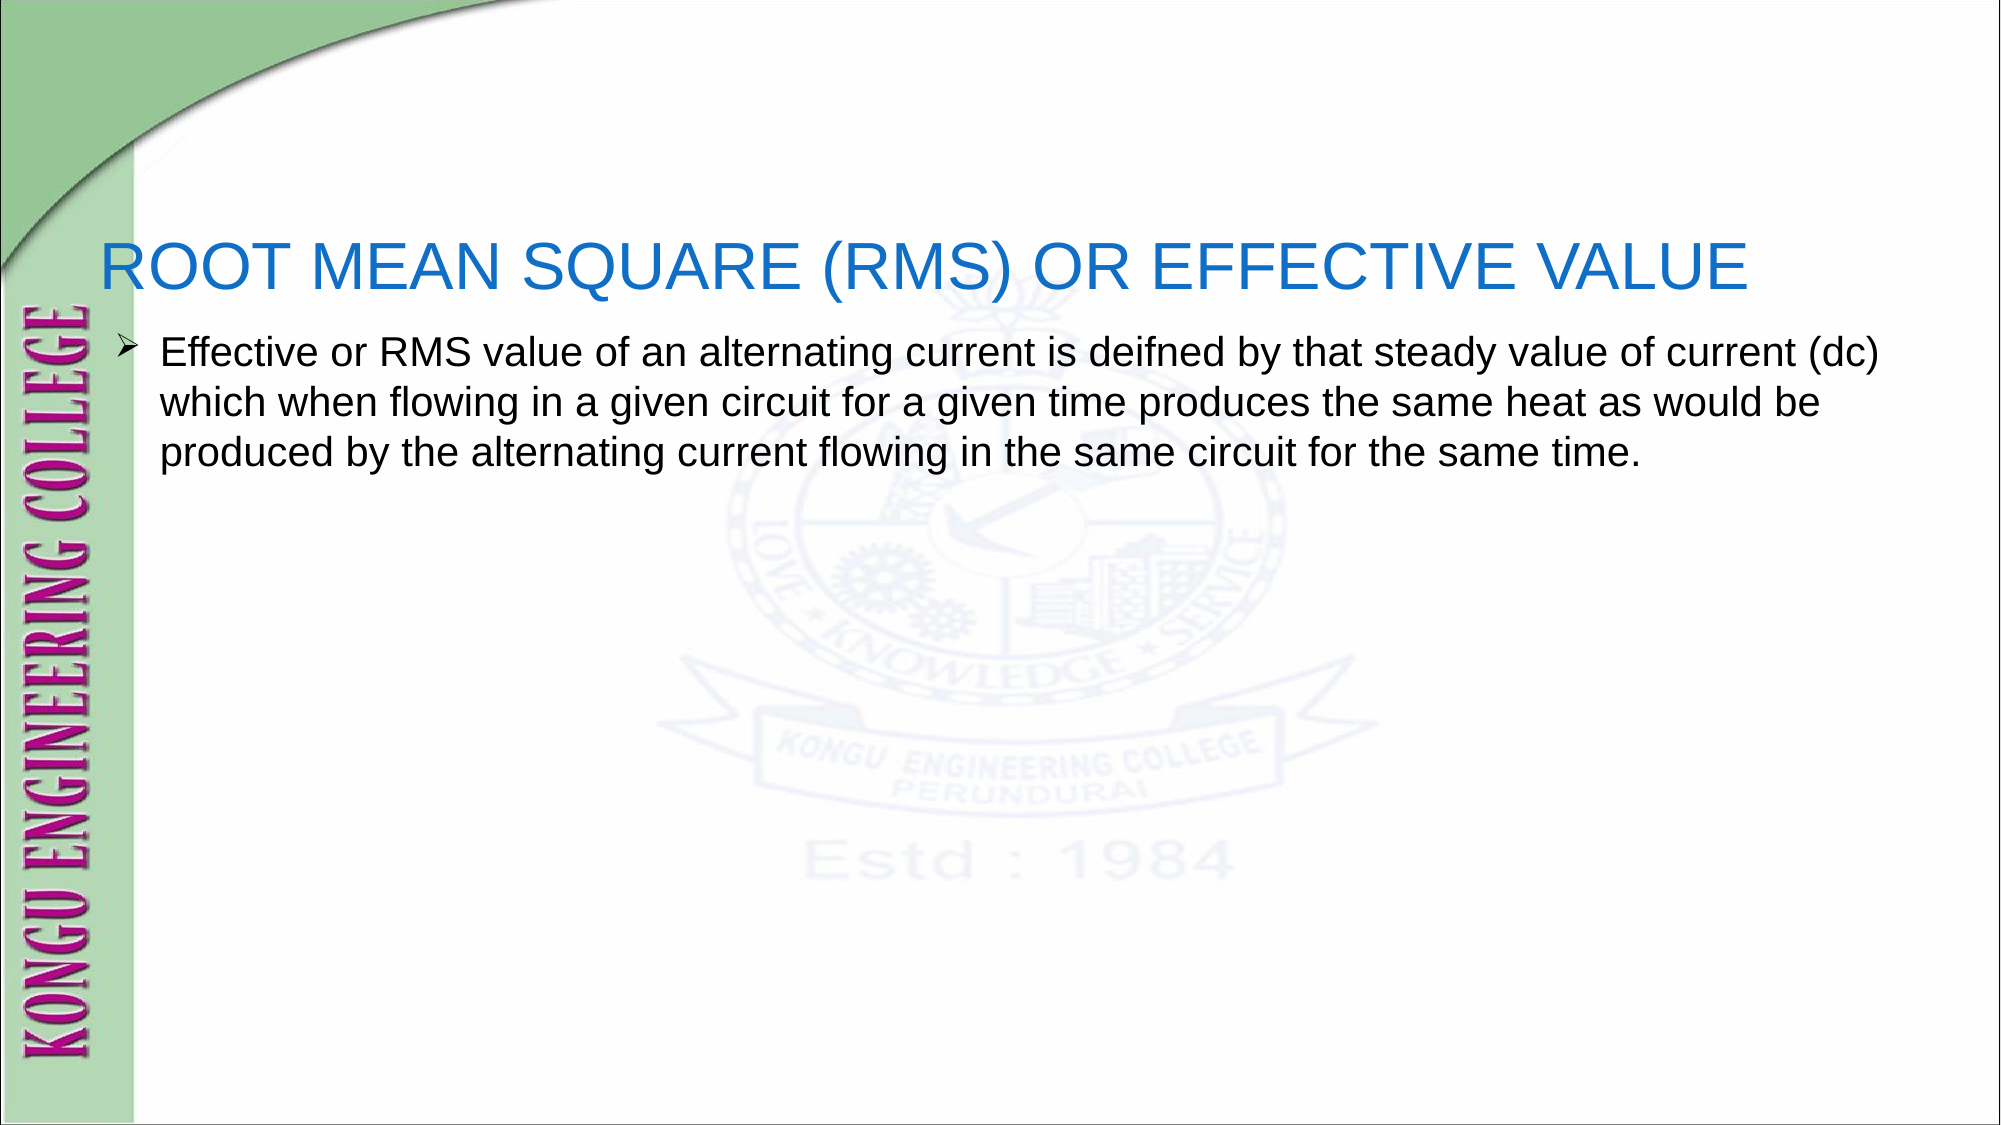

# ROOT MEAN SQUARE (RMS) OR EFFECTIVE VALUE
Effective or RMS value of an alternating current is deifned by that steady value of current (dc) which when flowing in a given circuit for a given time produces the same heat as would be produced by the alternating current flowing in the same circuit for the same time.